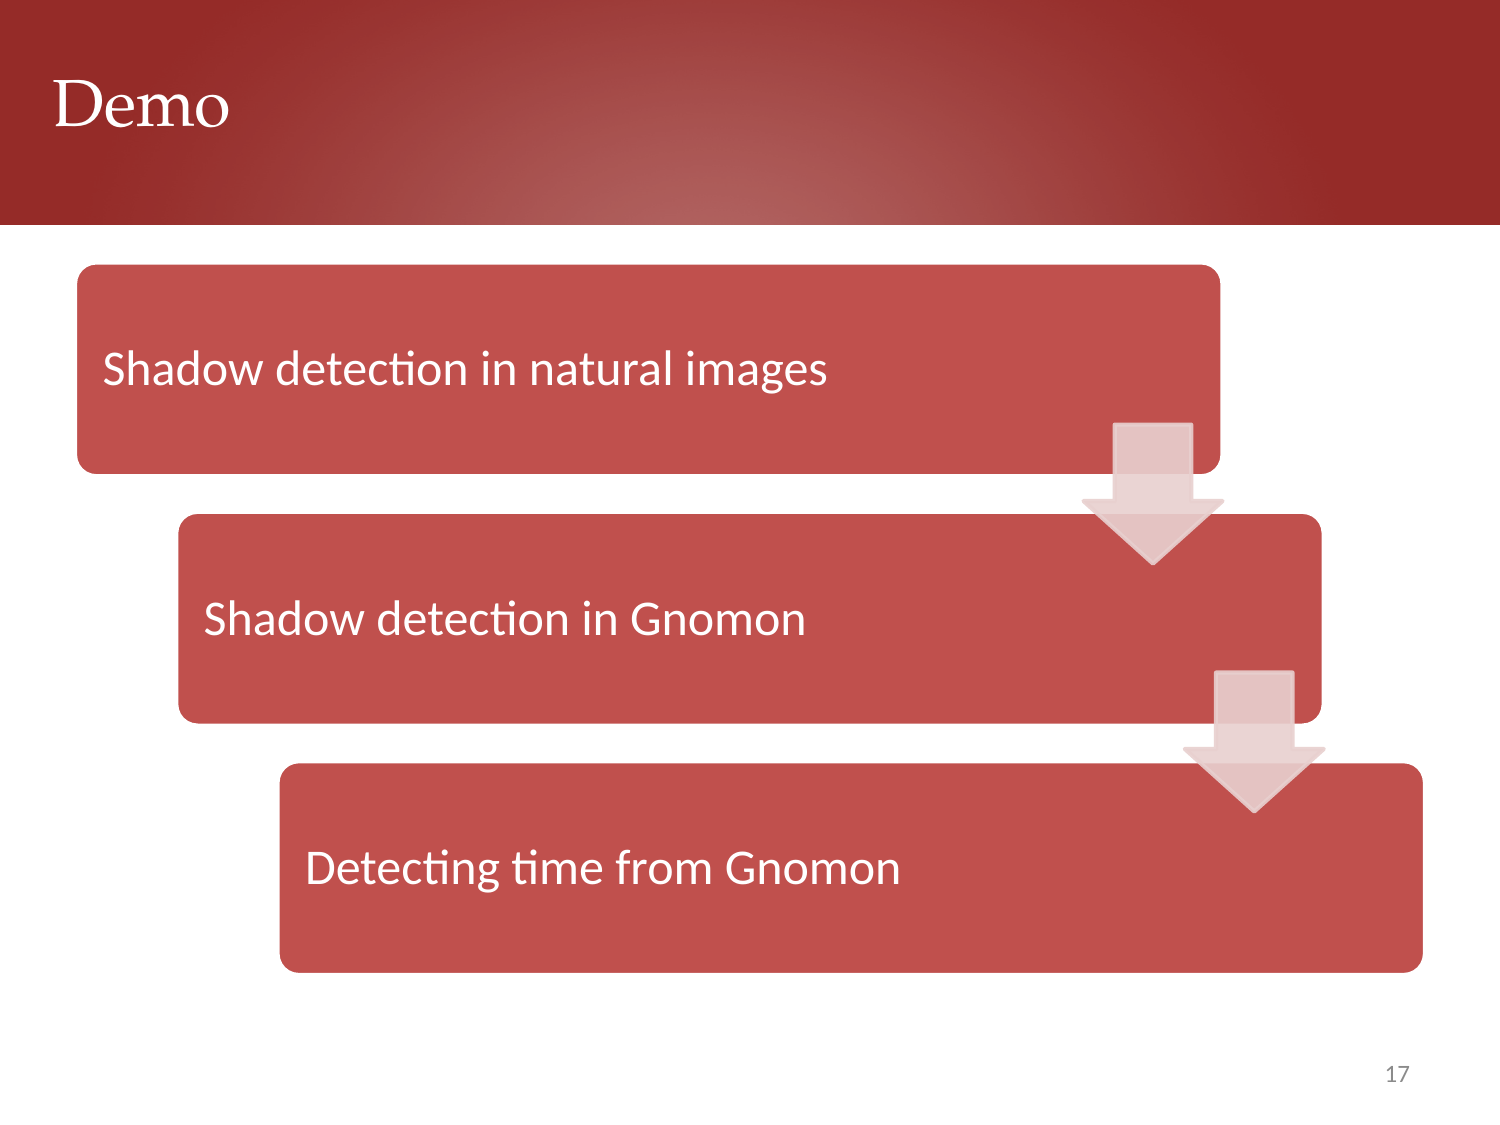

# Demo
Shadow detection in natural images
Shadow detection in Gnomon
Detecting time from Gnomon

17